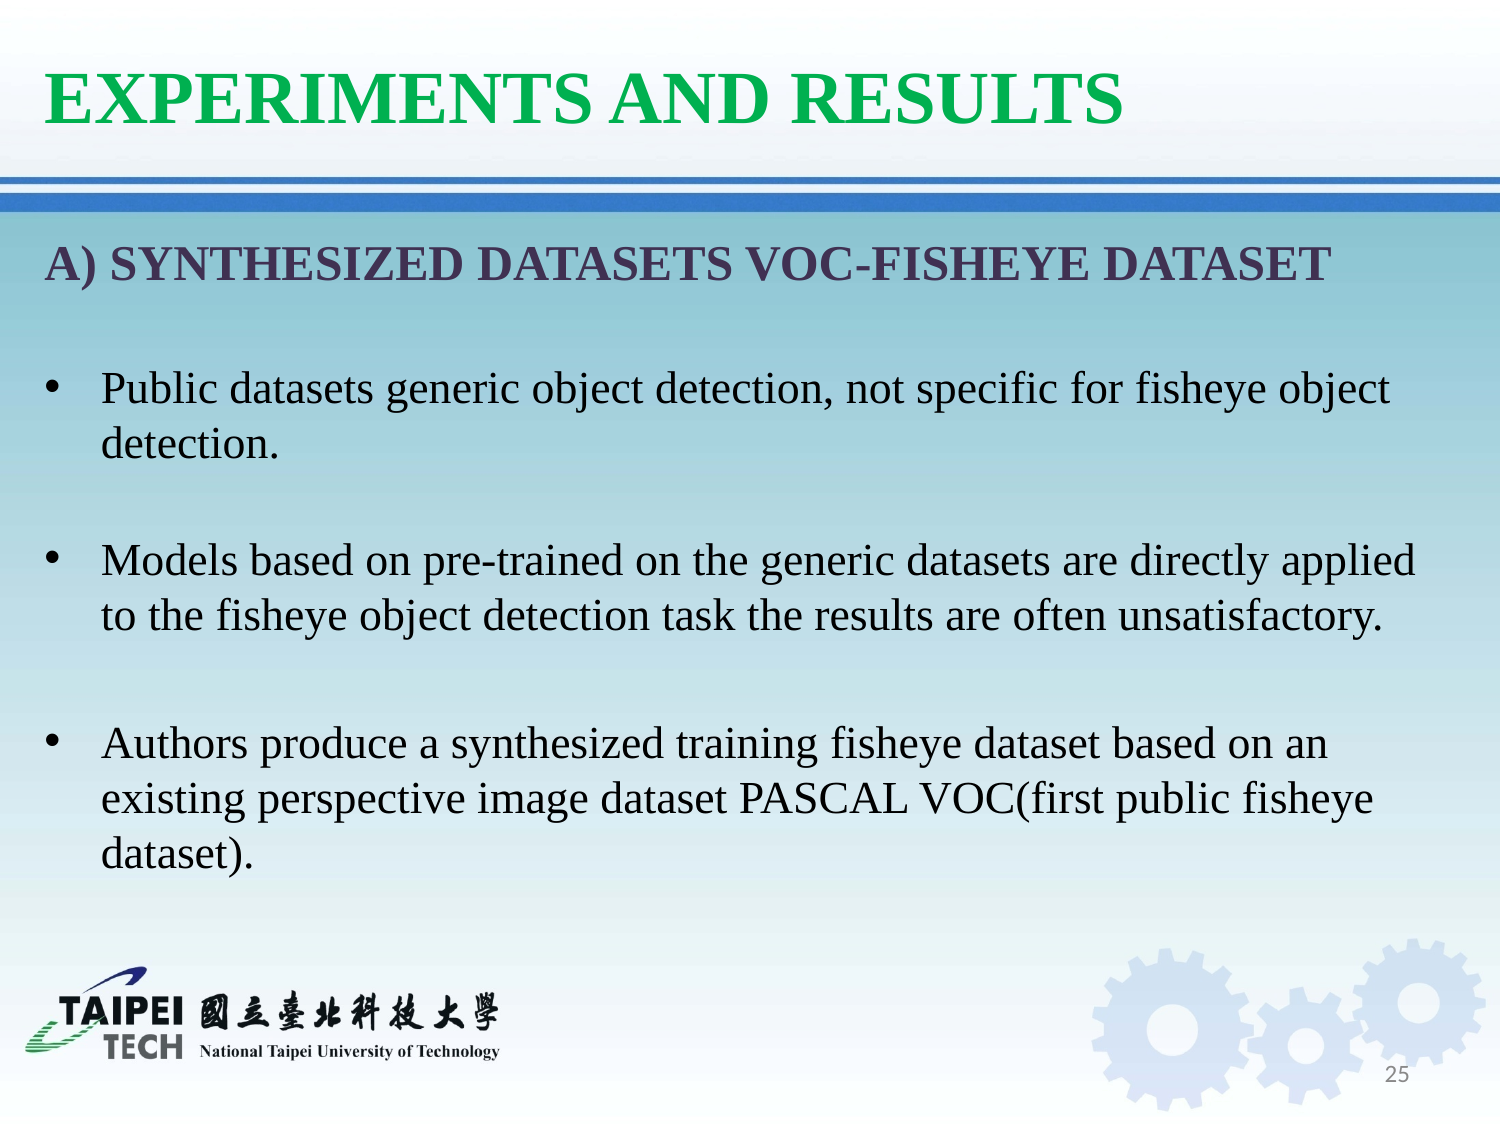

# EXPERIMENTS AND RESULTS
A) SYNTHESIZED DATASETS VOC-FISHEYE DATASET

Public datasets generic object detection, not specific for fisheye object detection.

Models based on pre-trained on the generic datasets are directly applied to the fisheye object detection task the results are often unsatisfactory.

Authors produce a synthesized training fisheye dataset based on an existing perspective image dataset PASCAL VOC(first public fisheye dataset).

25